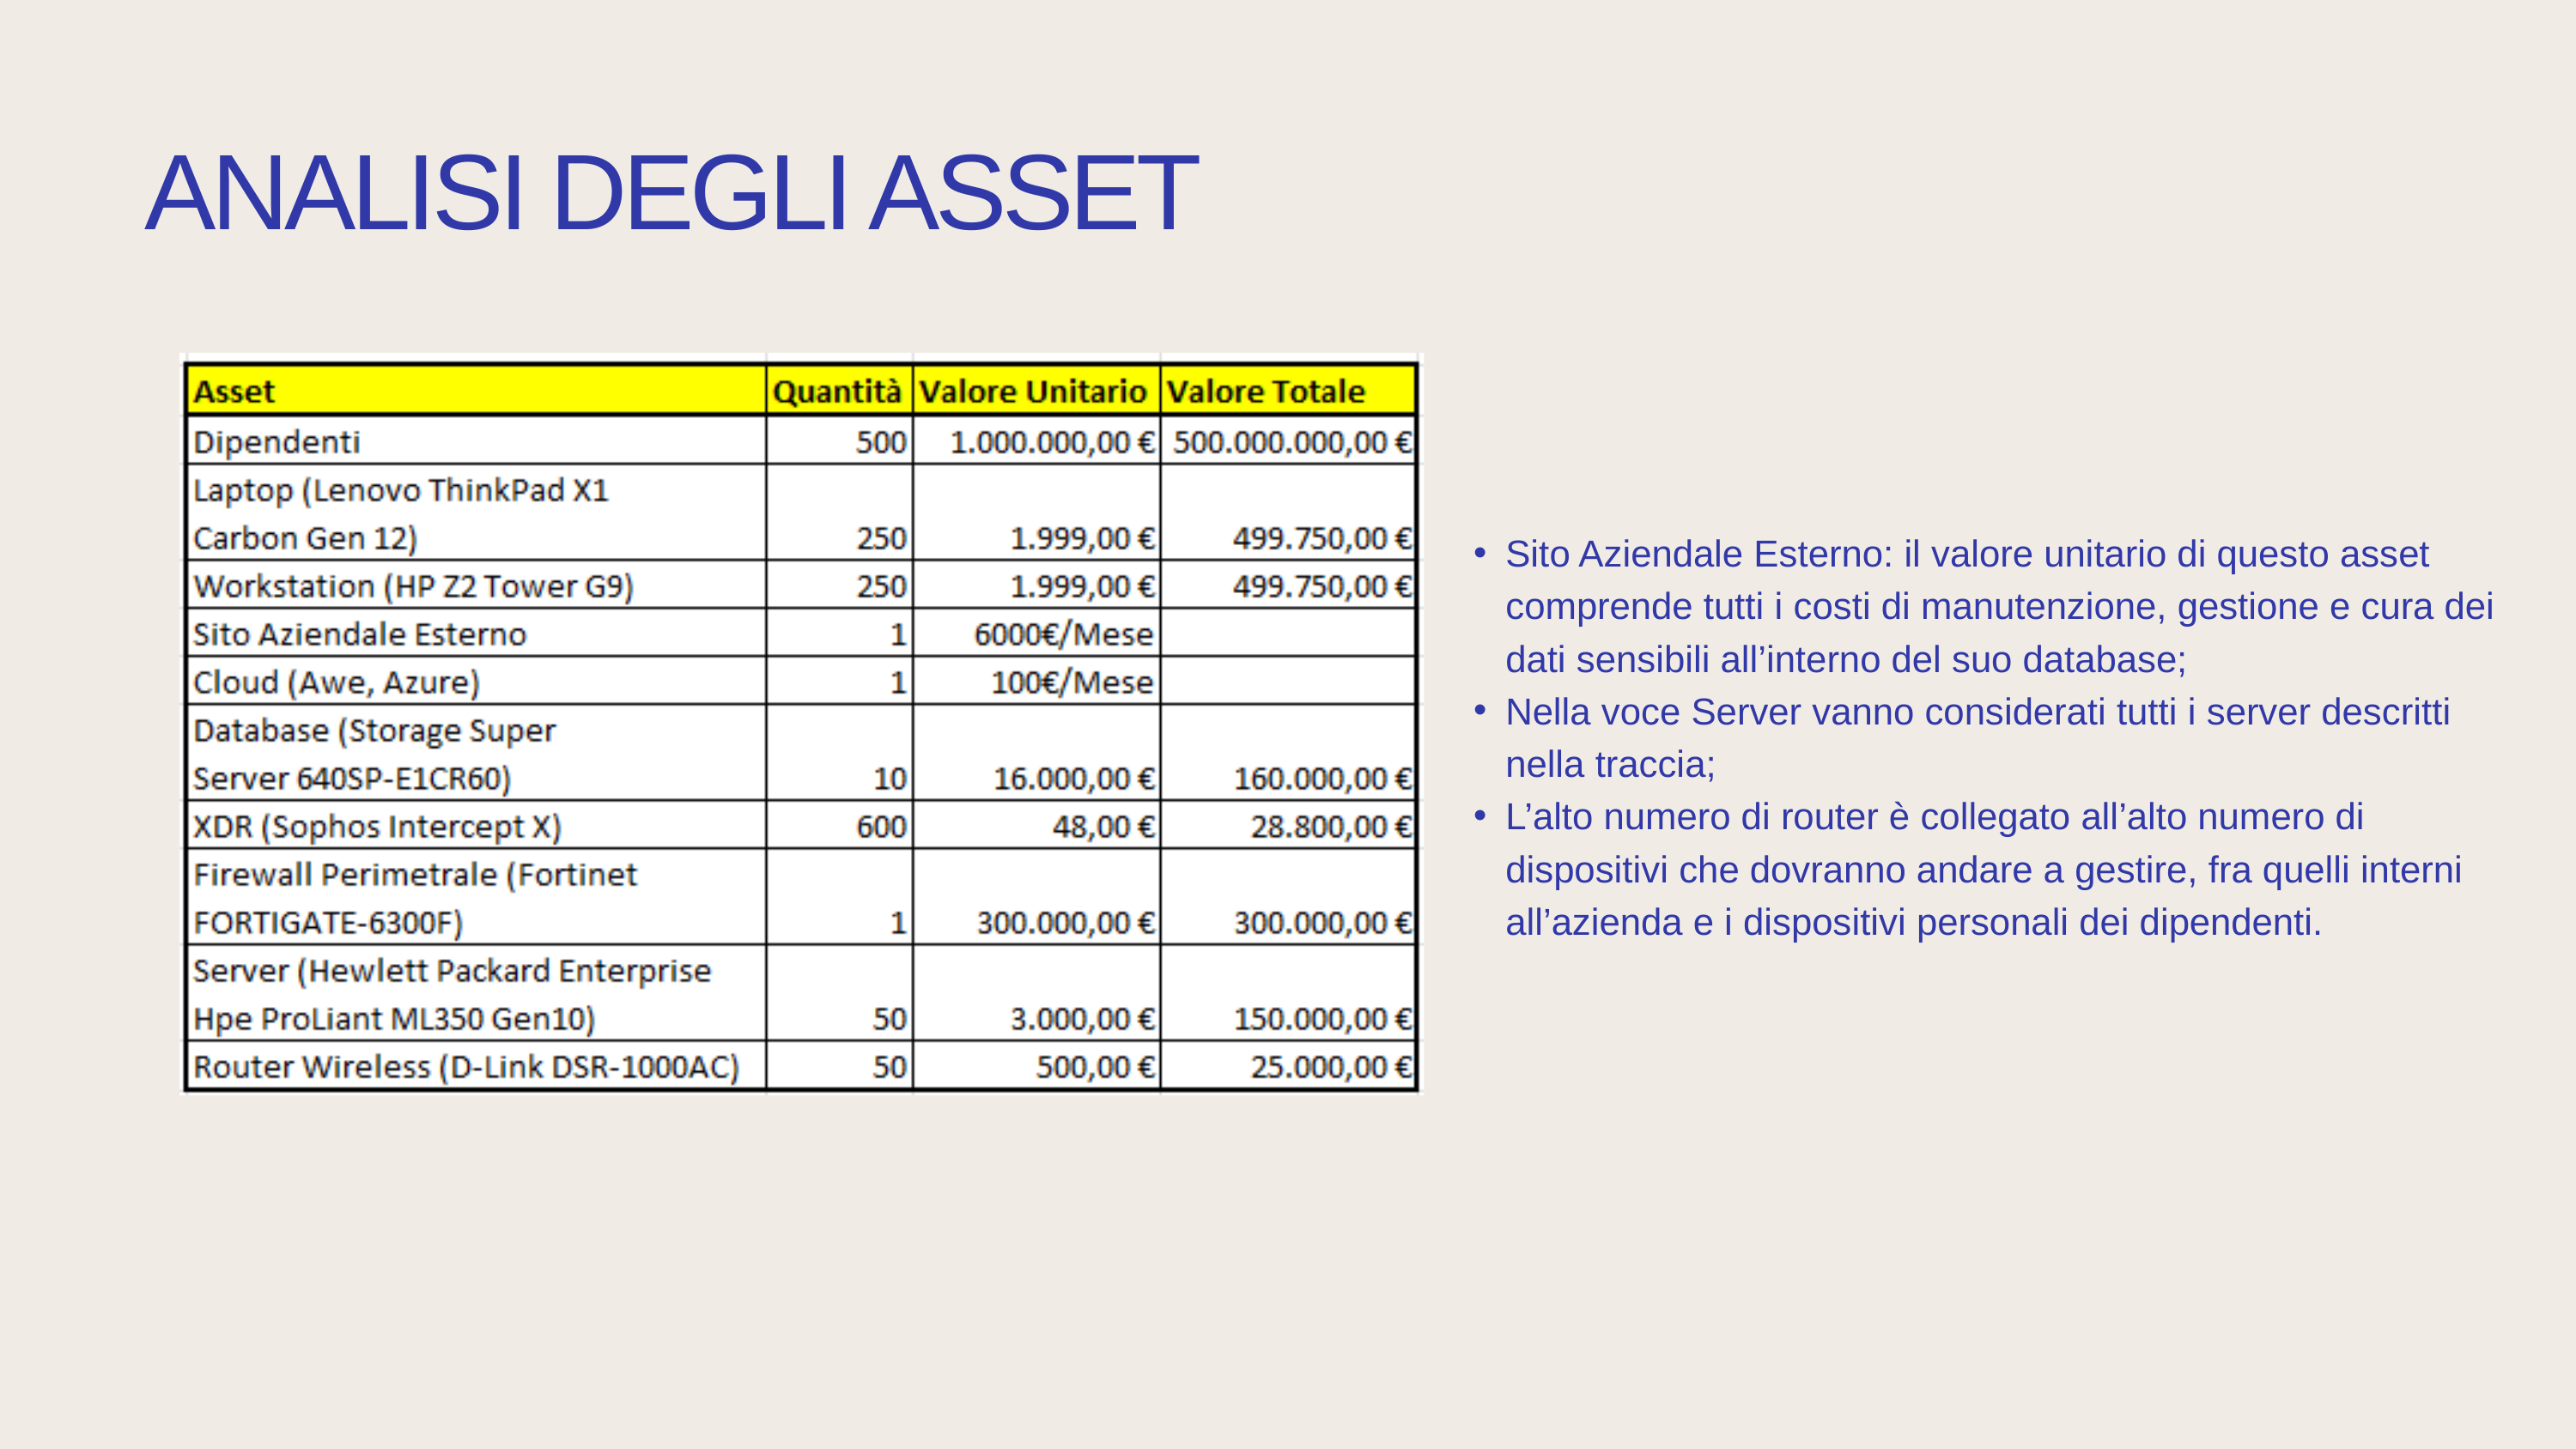

ANALISI DEGLI ASSET

Sito Aziendale Esterno: il valore unitario di questo asset comprende tutti i costi di manutenzione, gestione e cura dei dati sensibili all’interno del suo database;
Nella voce Server vanno considerati tutti i server descritti nella traccia;
L’alto numero di router è collegato all’alto numero di dispositivi che dovranno andare a gestire, fra quelli interni all’azienda e i dispositivi personali dei dipendenti.